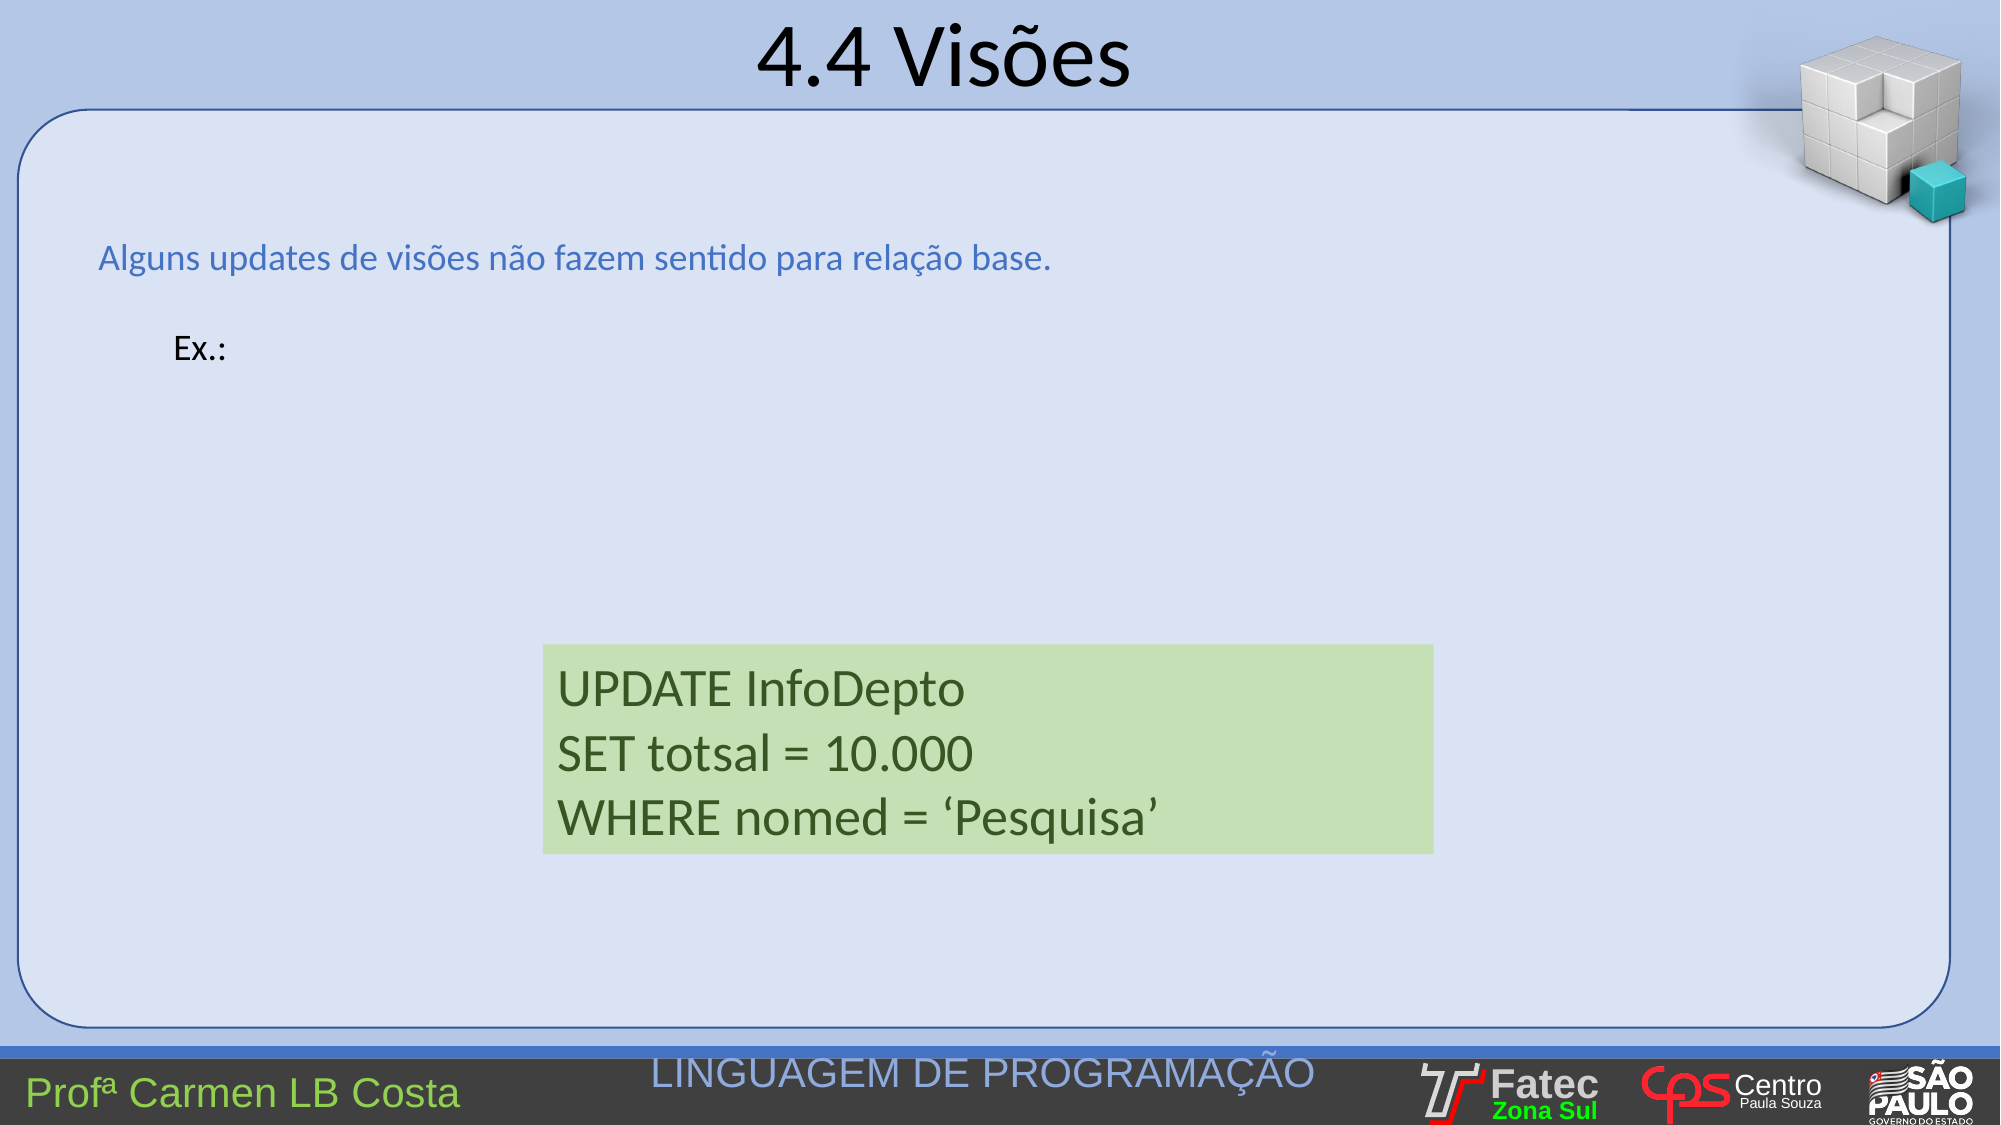

4.4 Visões
Alguns updates de visões não fazem sentido para relação base.

Ex.:

UPDATE InfoDepto
SET totsal = 10.000
WHERE nomed = ‘Pesquisa’